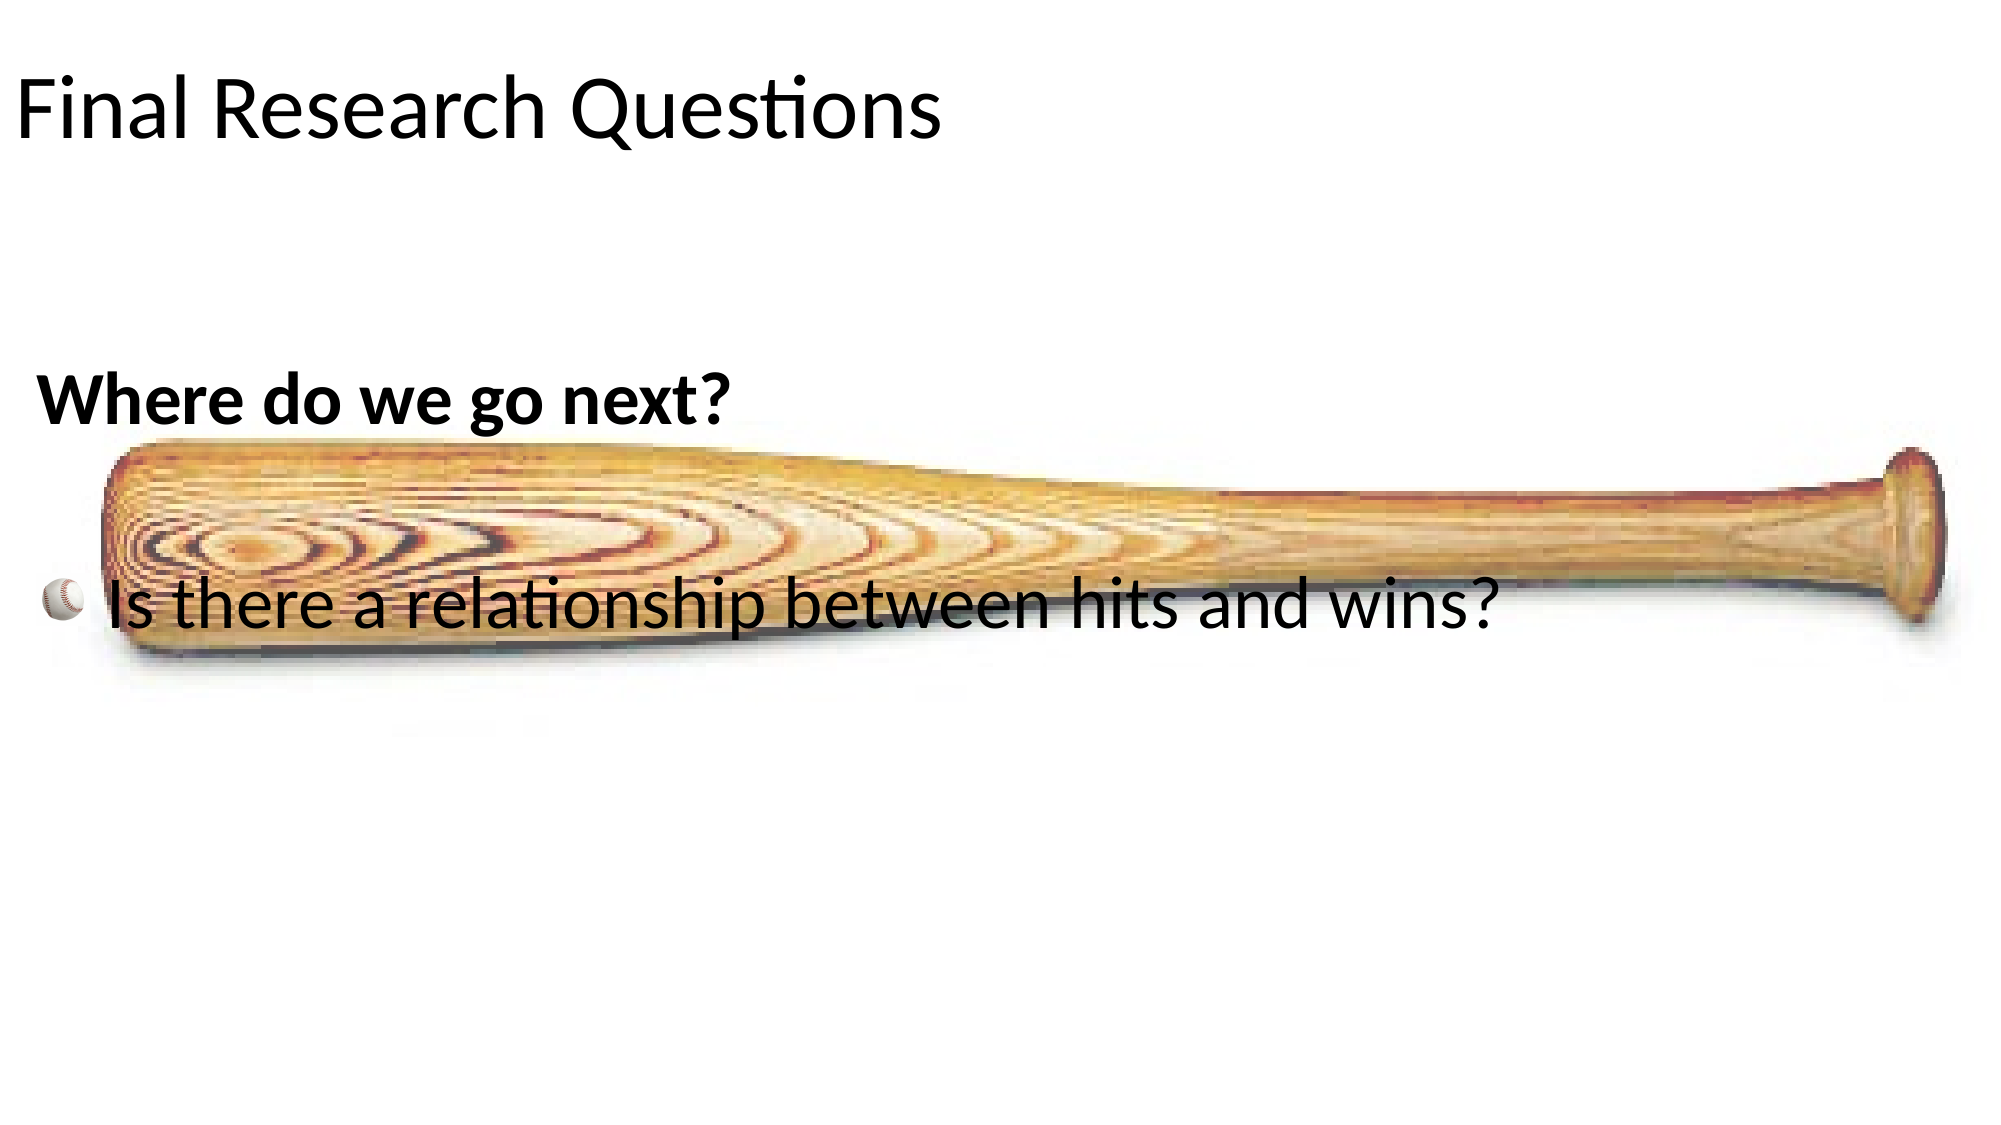

# Final Research Questions

Where do we go next?

 Is there a relationship between hits and wins?